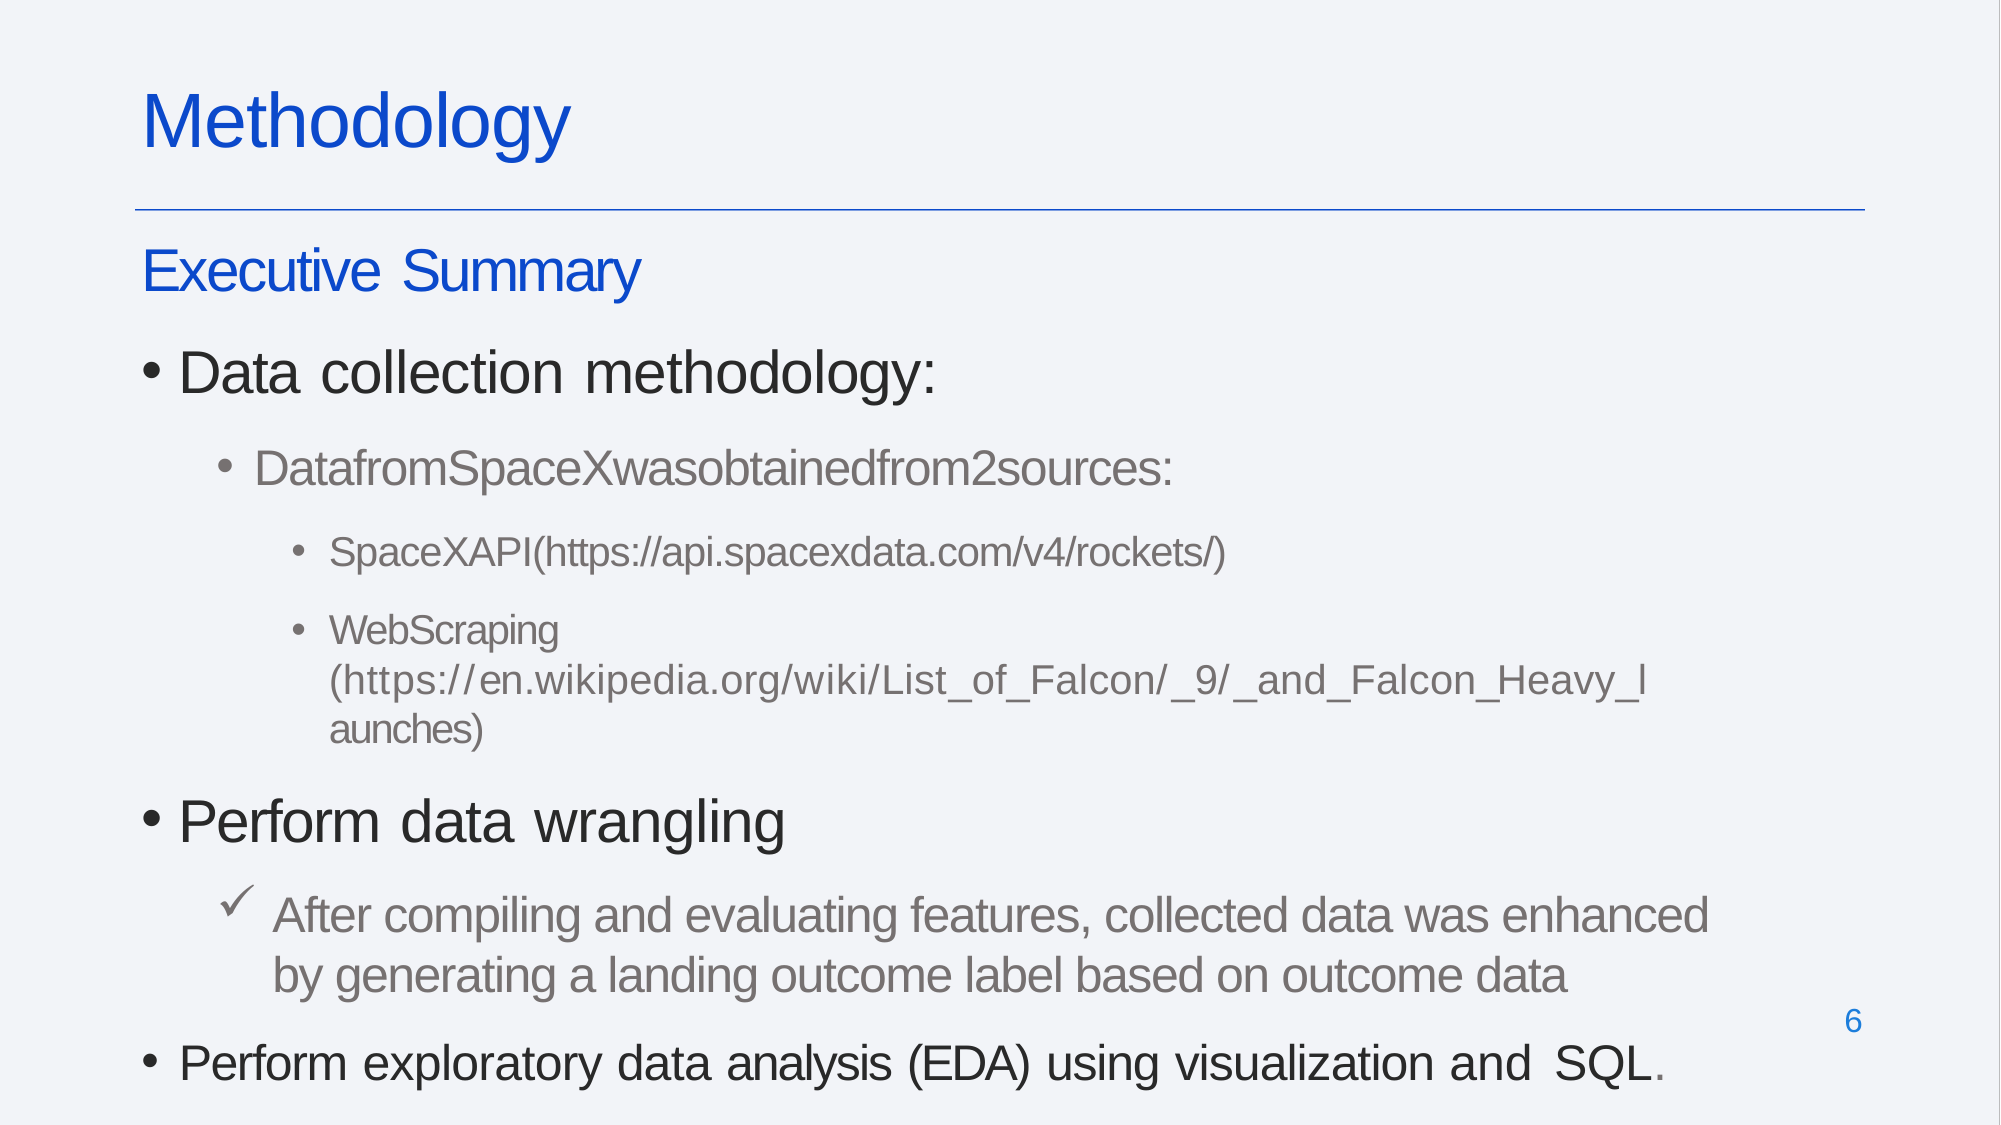

# Methodology
Executive Summary
Data collection methodology:
DatafromSpaceXwasobtainedfrom2sources:
SpaceXAPI(https://api.spacexdata.com/v4/rockets/)
WebScraping  (https://en.wikipedia.org/wiki/List_of_Falcon/_9/_and_Falcon_Heavy_l  aunches)
Perform data wrangling
After compiling and evaluating features, collected data was enhanced by generating a landing outcome label based on outcome data
Perform exploratory data analysis (EDA) using visualization and SQL.
6